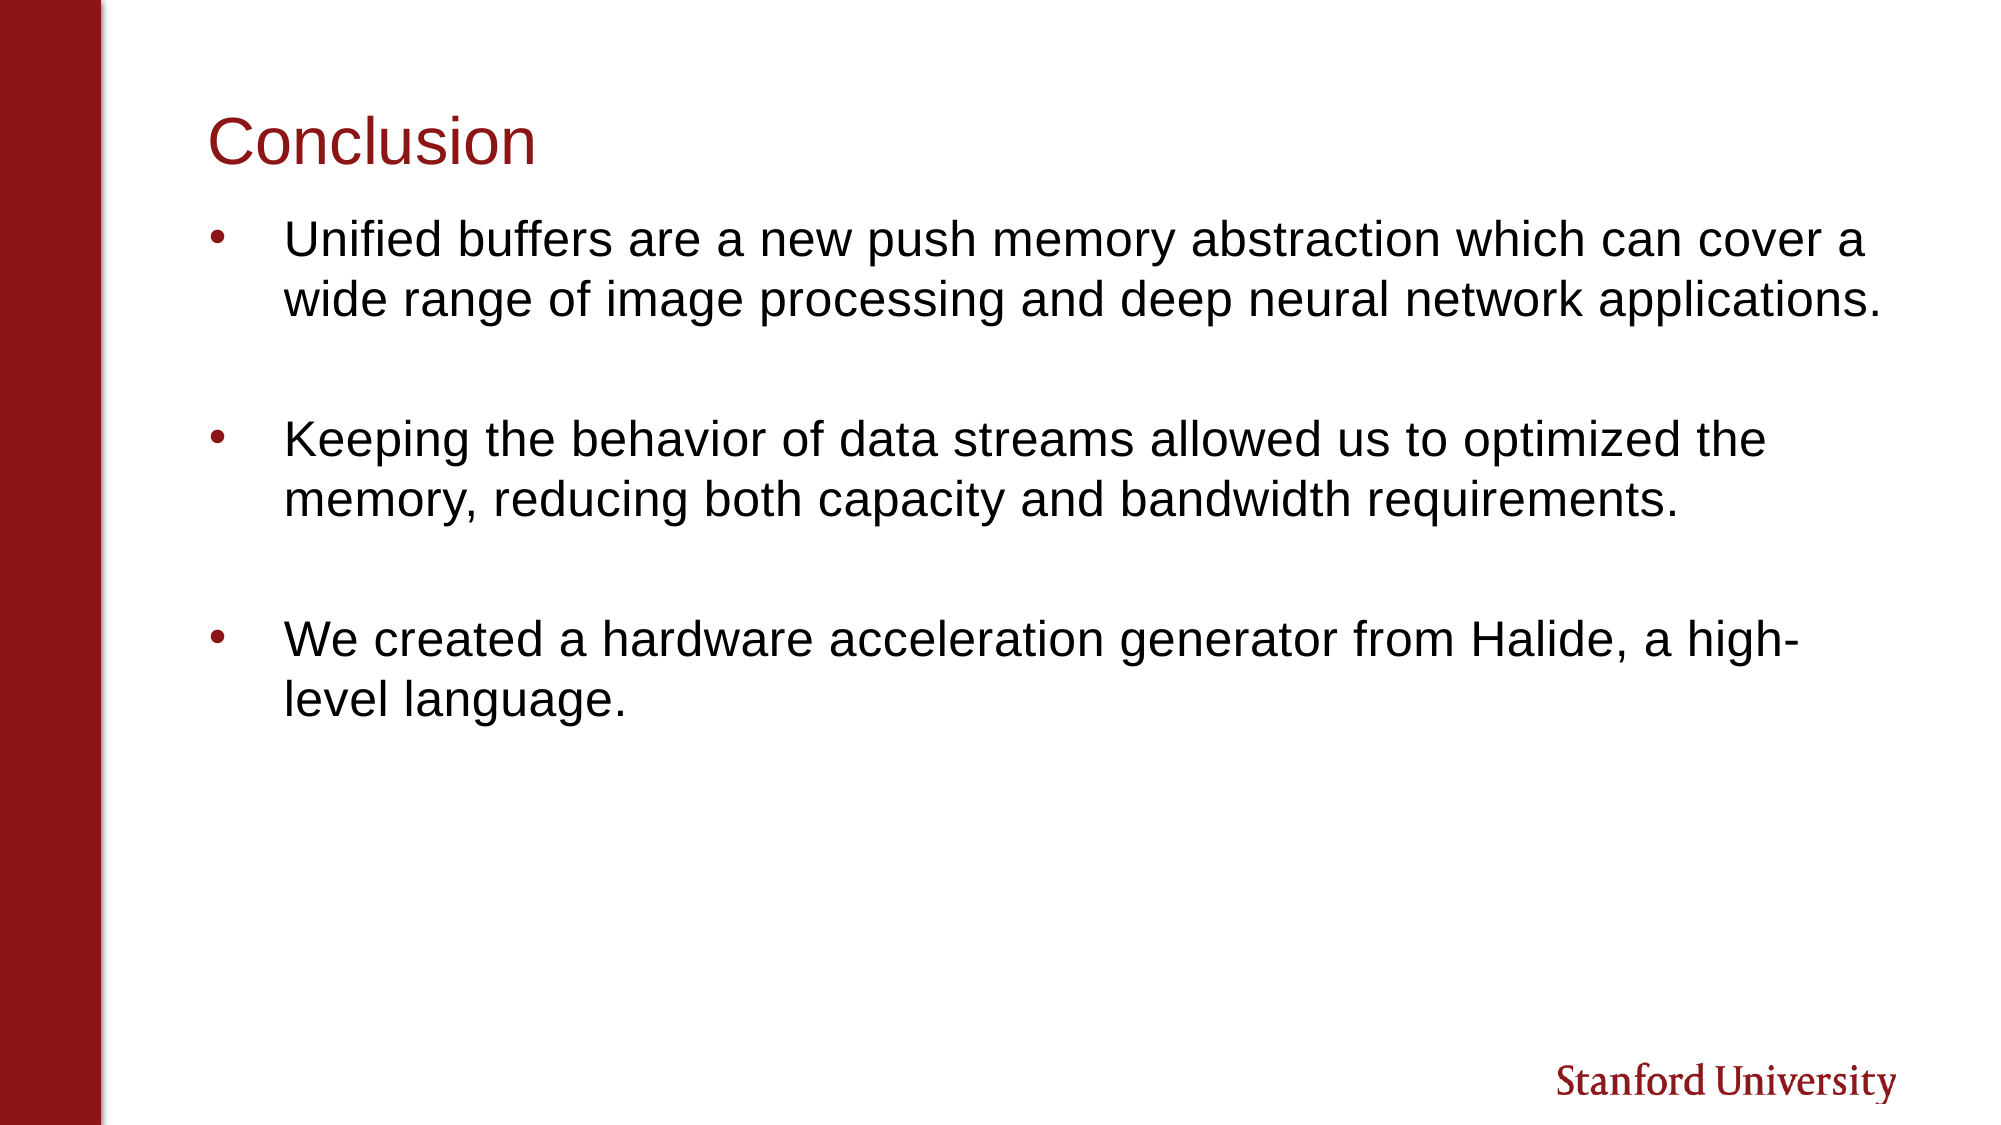

# Conclusion
Unified buffers are a new push memory abstraction which can cover a wide range of image processing and deep neural network applications.

Keeping the behavior of data streams allowed us to optimized the memory, reducing both capacity and bandwidth requirements.

We created a hardware acceleration generator from Halide, a high-level language.